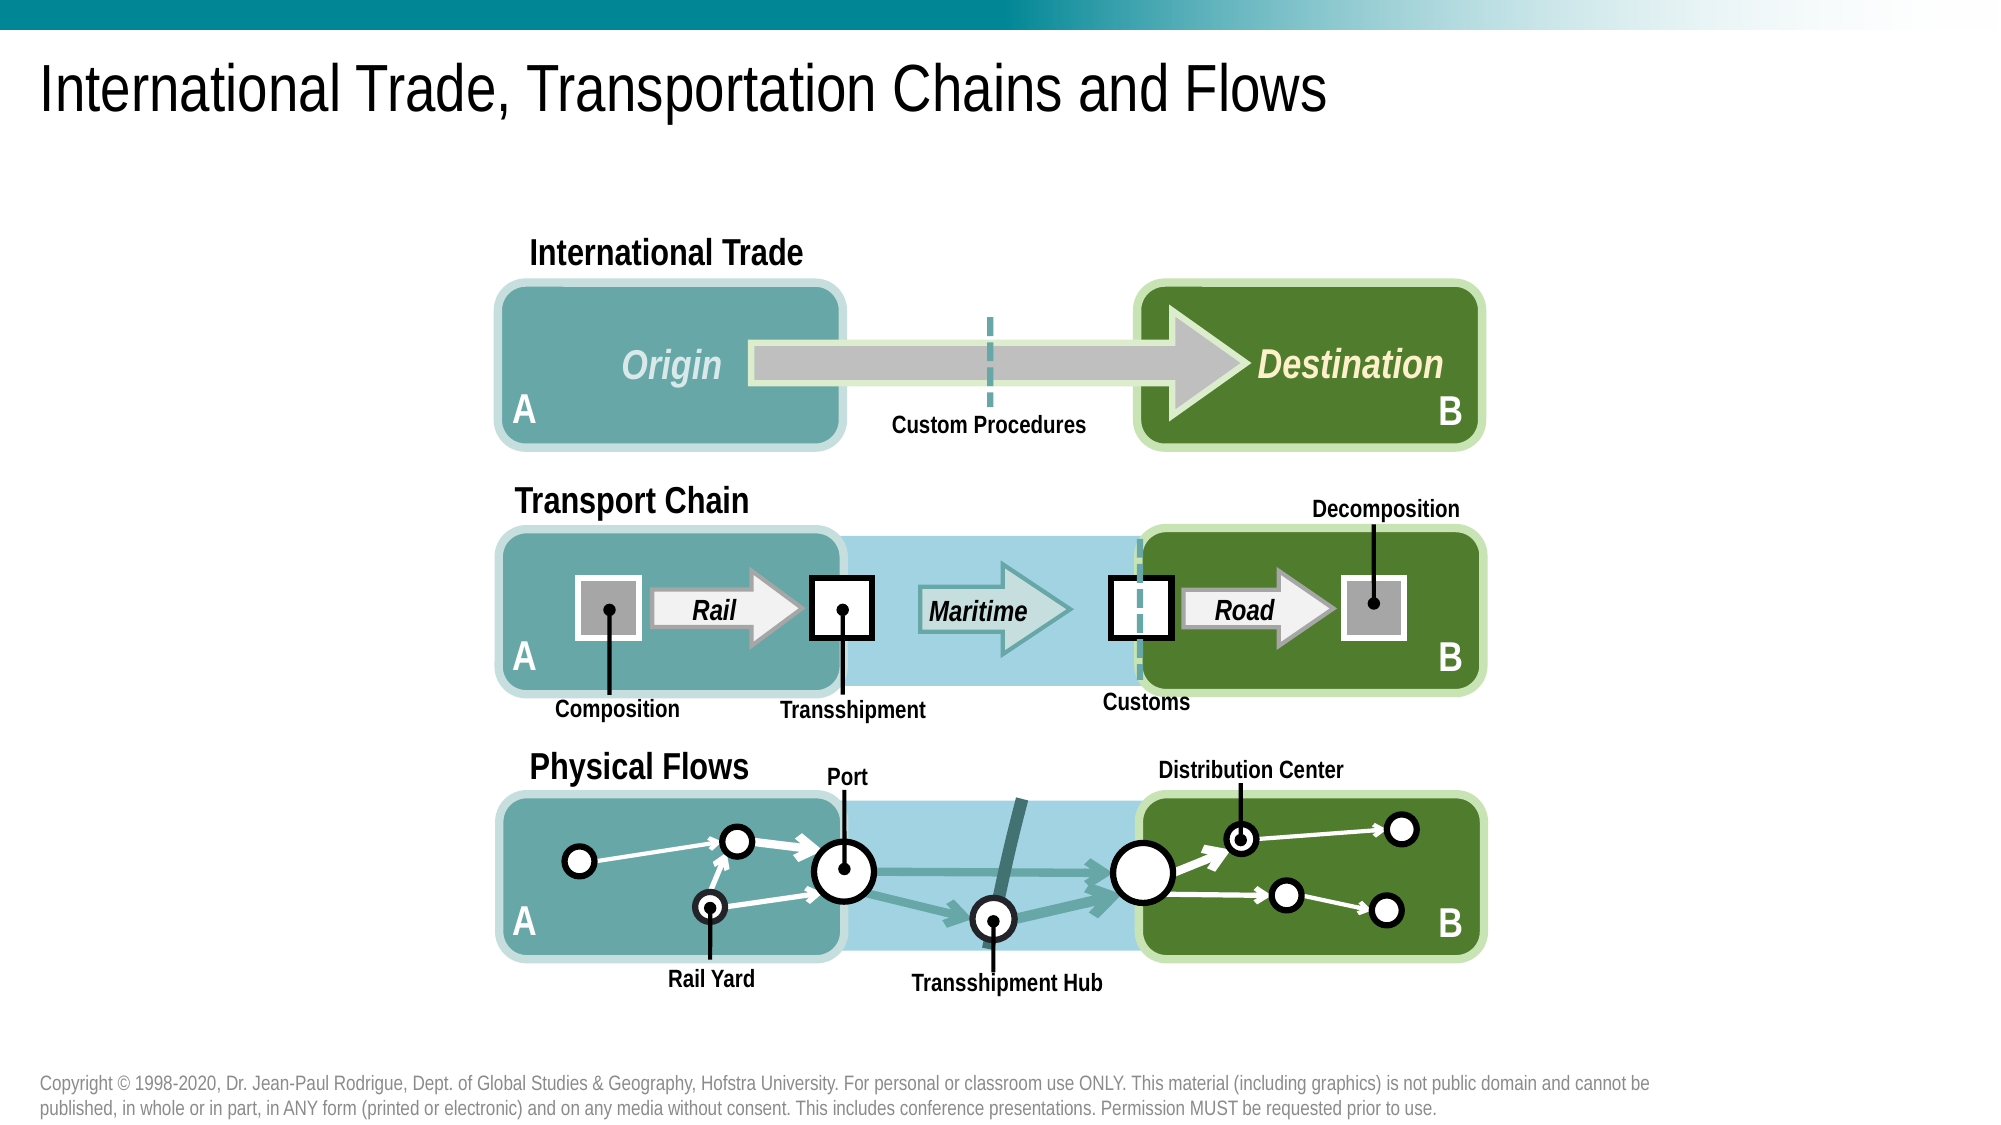

# International Trade, Transportation Chains and Flows
International Trade

Destination
Origin
A
B
Custom Procedures
Transport Chain
Decomposition

Maritime
Rail
Road

A
B
Customs
Composition
Transshipment
Physical Flows
Distribution Center
Port

A
B

Rail Yard
Transshipment Hub
Copyright © 1998-2020, Dr. Jean-Paul Rodrigue, Dept. of Global Studies & Geography, Hofstra University. For personal or classroom use ONLY. This material (including graphics) is not public domain and cannot be published, in whole or in part, in ANY form (printed or electronic) and on any media without consent. This includes conference presentations. Permission MUST be requested prior to use.